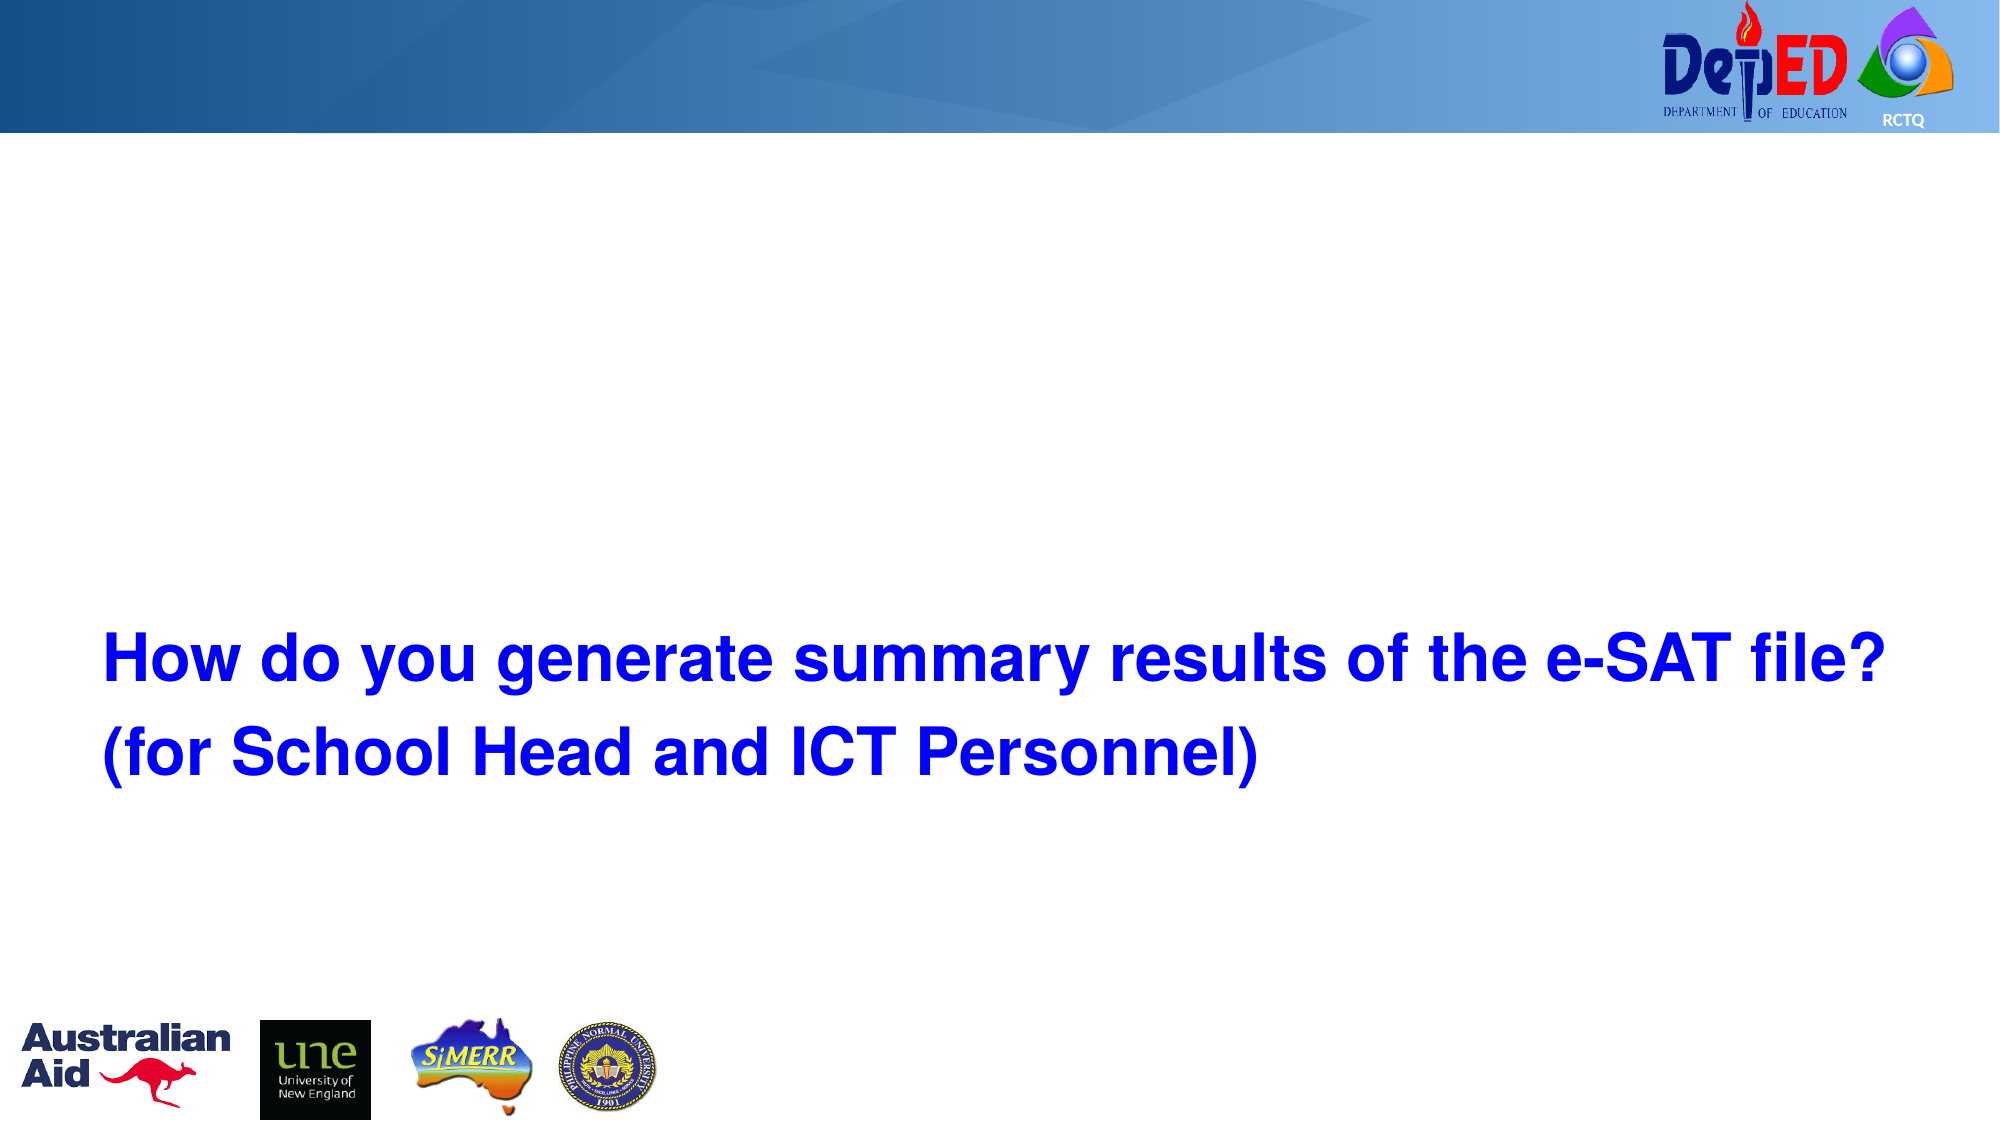

How do you generate summary results of the e-SAT file?
(for School Head and ICT Personnel)